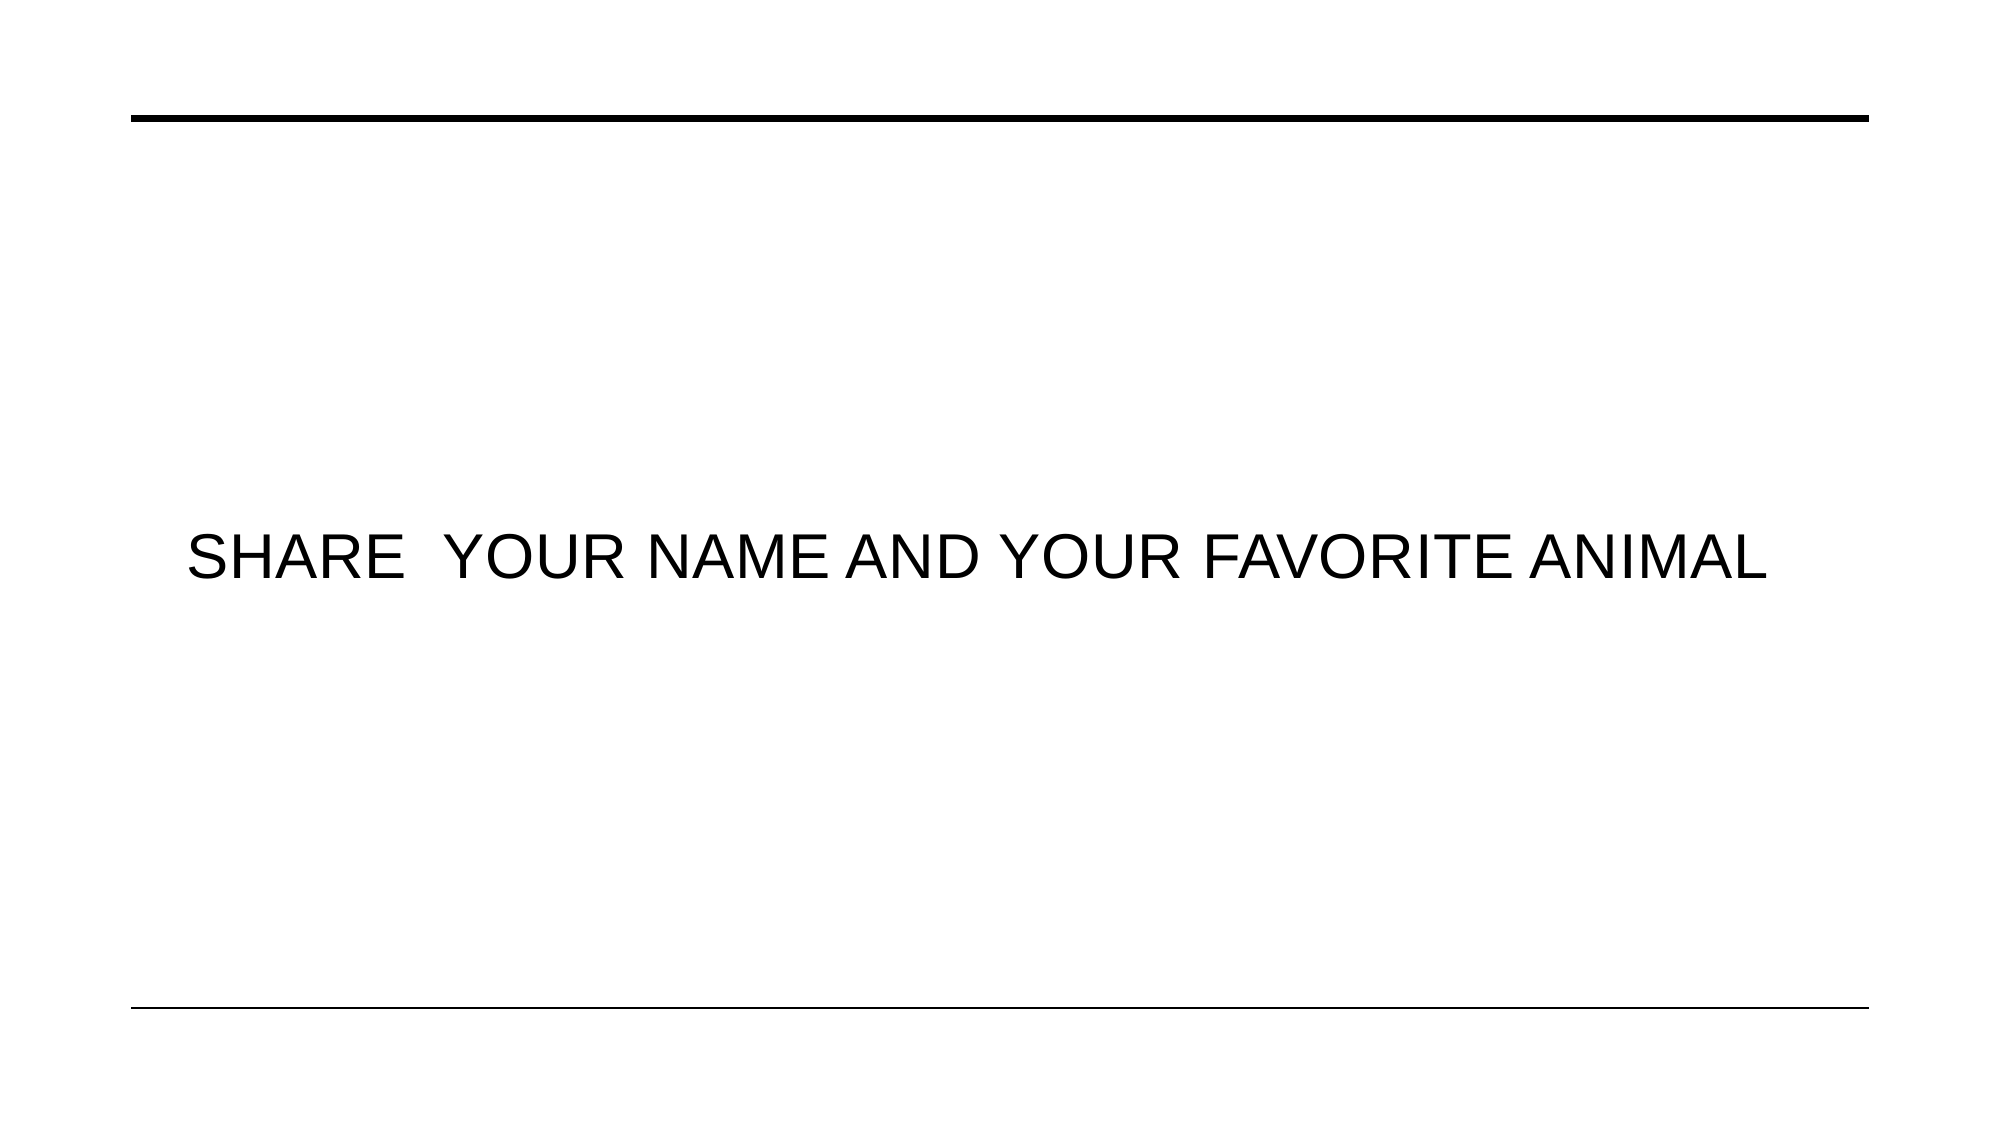

# Share  your name and your favorite animal